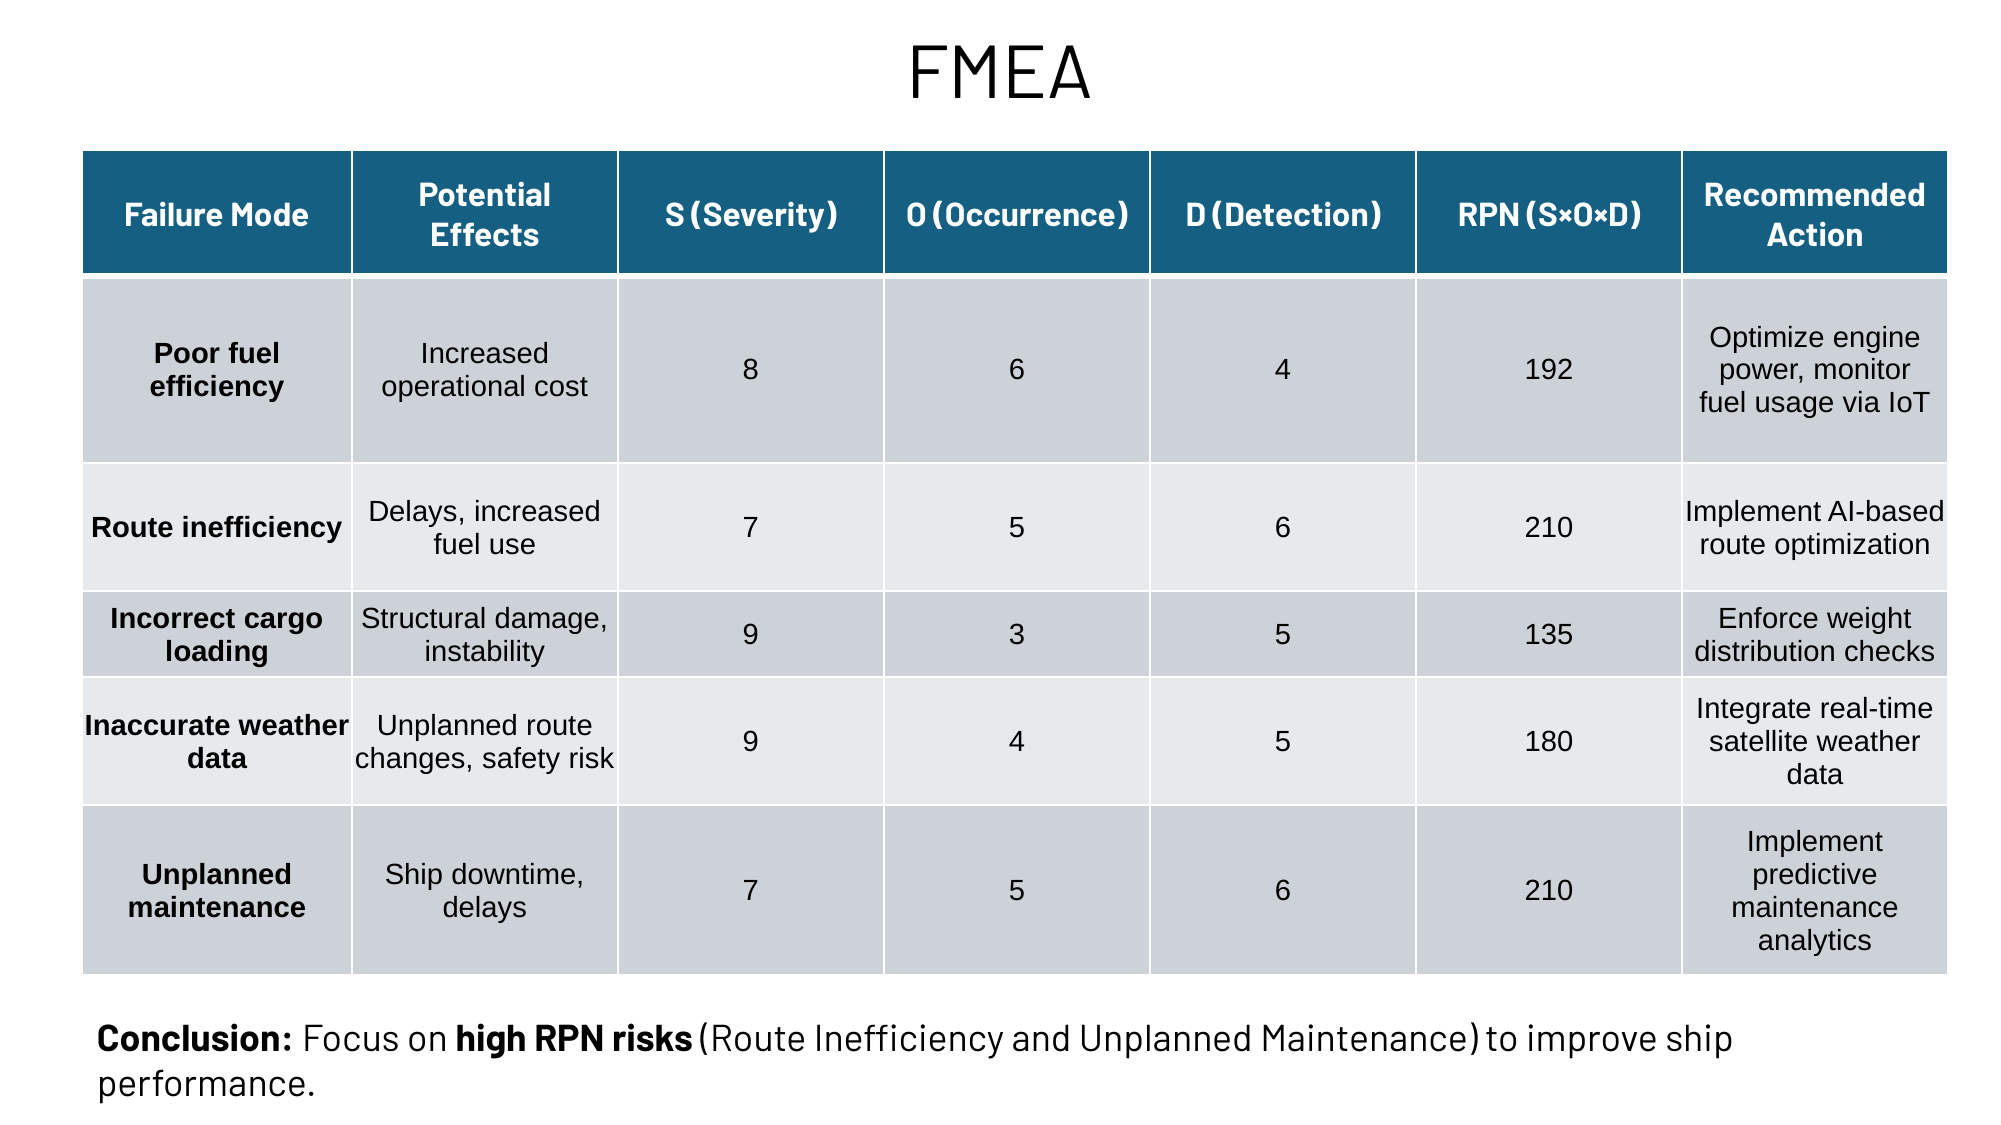

# FMEA
| Failure Mode | Potential Effects | S (Severity) | O (Occurrence) | D (Detection) | RPN (S×O×D) | Recommended Action |
| --- | --- | --- | --- | --- | --- | --- |
| Poor fuel efficiency | Increased operational cost | 8 | 6 | 4 | 192 | Optimize engine power, monitor fuel usage via IoT |
| Route inefficiency | Delays, increased fuel use | 7 | 5 | 6 | 210 | Implement AI-based route optimization |
| Incorrect cargo loading | Structural damage, instability | 9 | 3 | 5 | 135 | Enforce weight distribution checks |
| Inaccurate weather data | Unplanned route changes, safety risk | 9 | 4 | 5 | 180 | Integrate real-time satellite weather data |
| Unplanned maintenance | Ship downtime, delays | 7 | 5 | 6 | 210 | Implement predictive maintenance analytics |
Conclusion: Focus on high RPN risks (Route Inefficiency and Unplanned Maintenance) to improve ship performance.